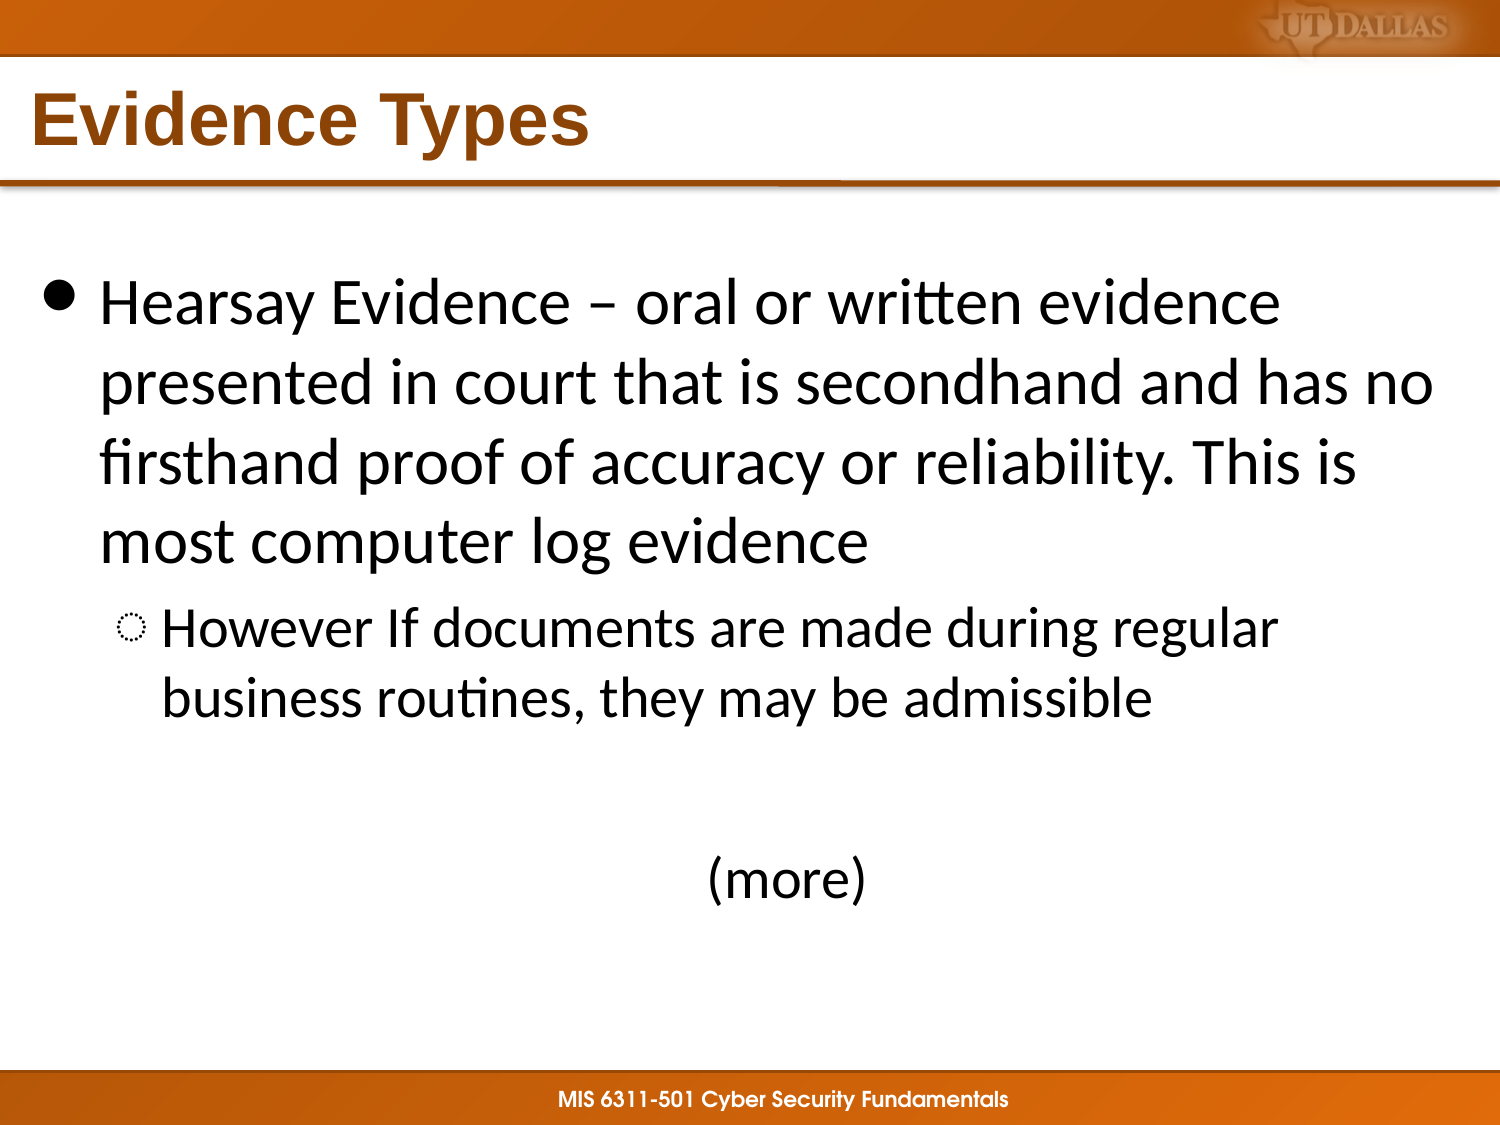

# Evidence Types
Hearsay Evidence – oral or written evidence presented in court that is secondhand and has no firsthand proof of accuracy or reliability. This is most computer log evidence
However If documents are made during regular business routines, they may be admissible

(more)